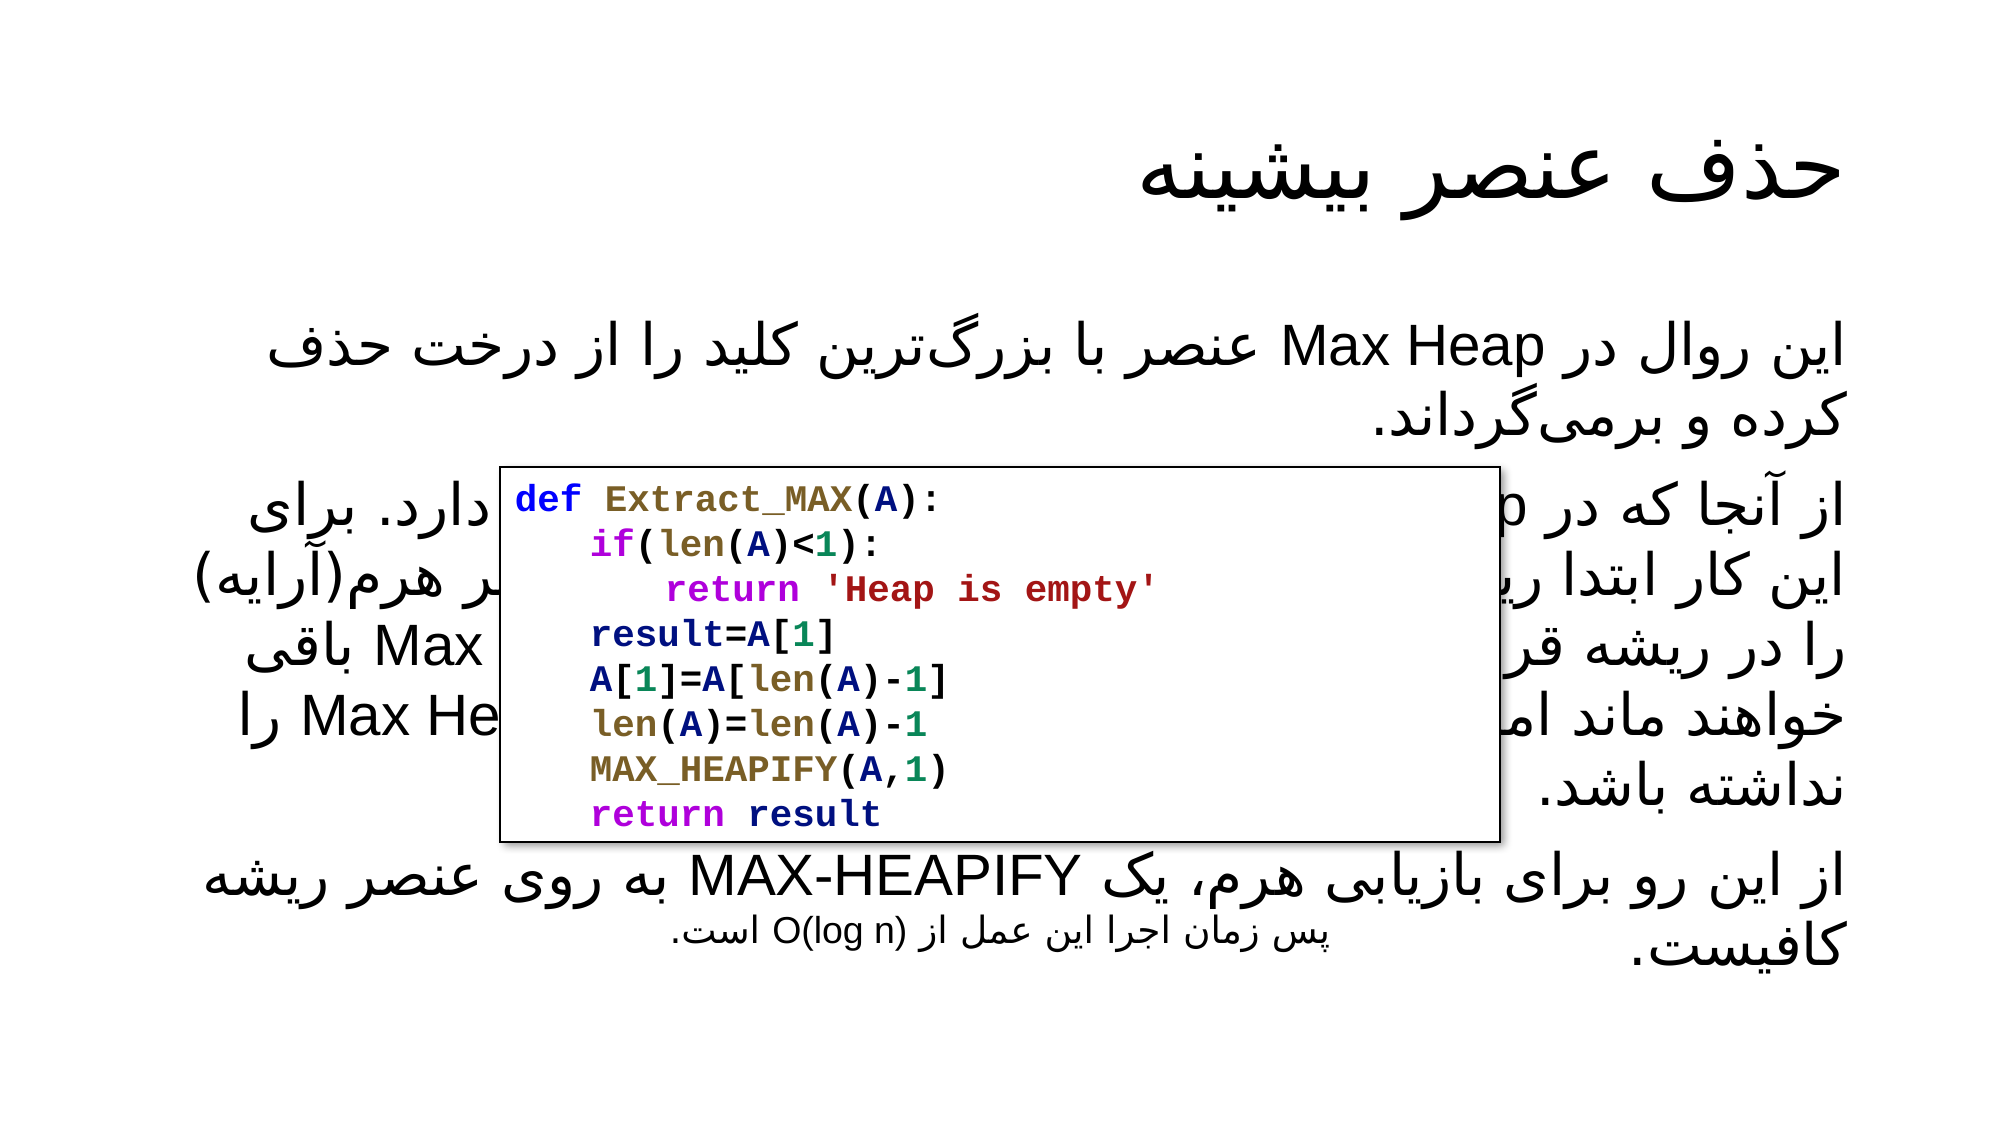

# حذف عنصر بیشینه
این روال در Max Heap عنصر با بزرگ‌ترین کلید را از درخت حذف کرده و برمی‌گرداند.
از آنجا که در Max Heap بزرگ‌ترین عنصر در ريشه قرار دارد. برای اين کار ابتدا ريشه را از درخت خارج و سپس آخرین عنصر هرم(آرایه) را در ريشه قرار می‌دهد. با اين کار فرزندان ریشه Max Heap باقی خواهند ماند اما عنصر ريشه جدید ممکن است ویژگی Max Heap را نداشته باشد.
از این رو برای بازیابی هرم، یک MAX-HEAPIFY به روی عنصر ریشه کافیست.
def Extract_MAX(A):
if(len(A)<1):
return 'Heap is empty'
result=A[1]
A[1]=A[len(A)-1]
len(A)=len(A)-1
MAX_HEAPIFY(A,1)
return result
پس زمان اجرا این عمل از O(log n) است.